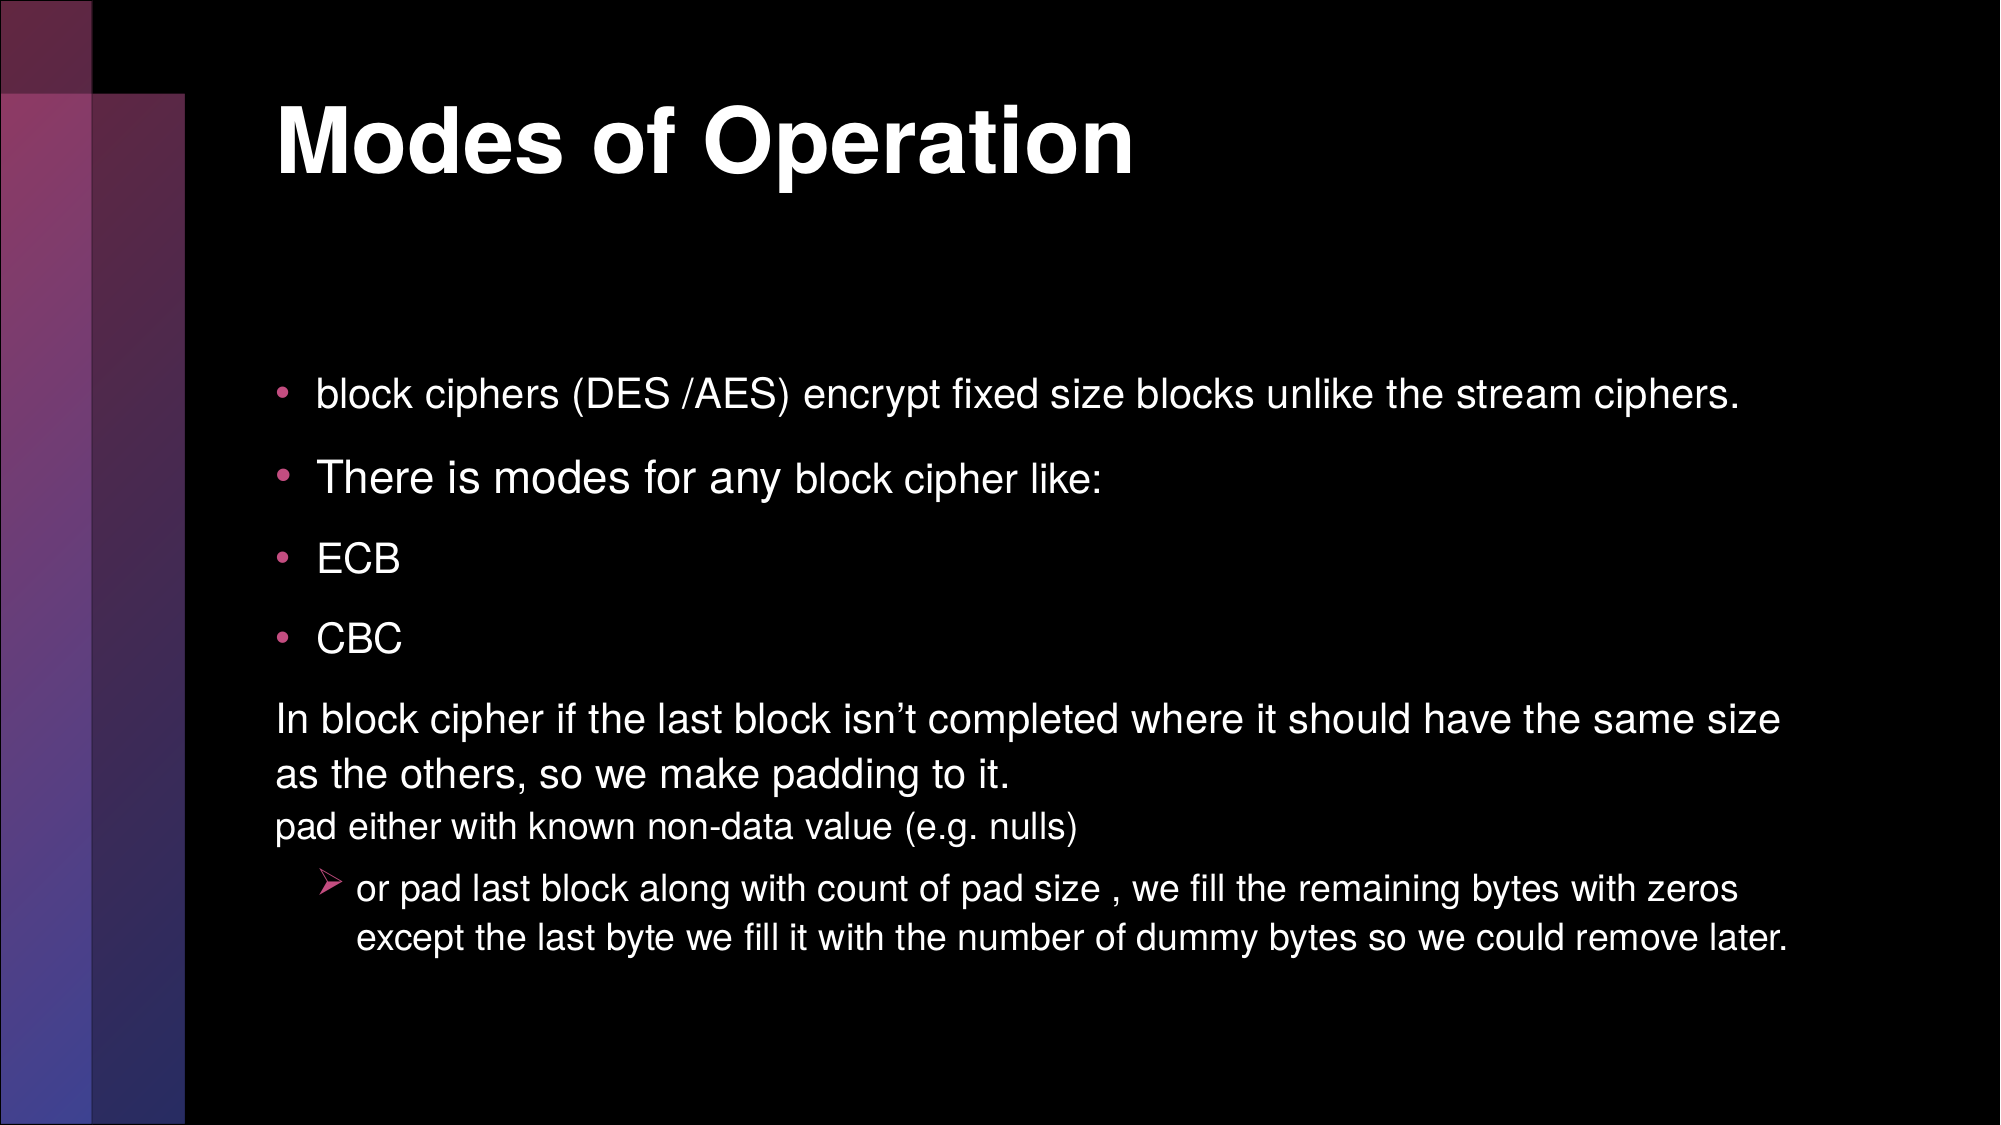

# Modes of Operation
block ciphers (DES /AES) encrypt fixed size blocks unlike the stream ciphers.
There is modes for any block cipher like:
ECB
CBC
In block cipher if the last block isn’t completed where it should have the same size as the others, so we make padding to it.
pad either with known non-data value (e.g. nulls)
or pad last block along with count of pad size , we fill the remaining bytes with zeros except the last byte we fill it with the number of dummy bytes so we could remove later.